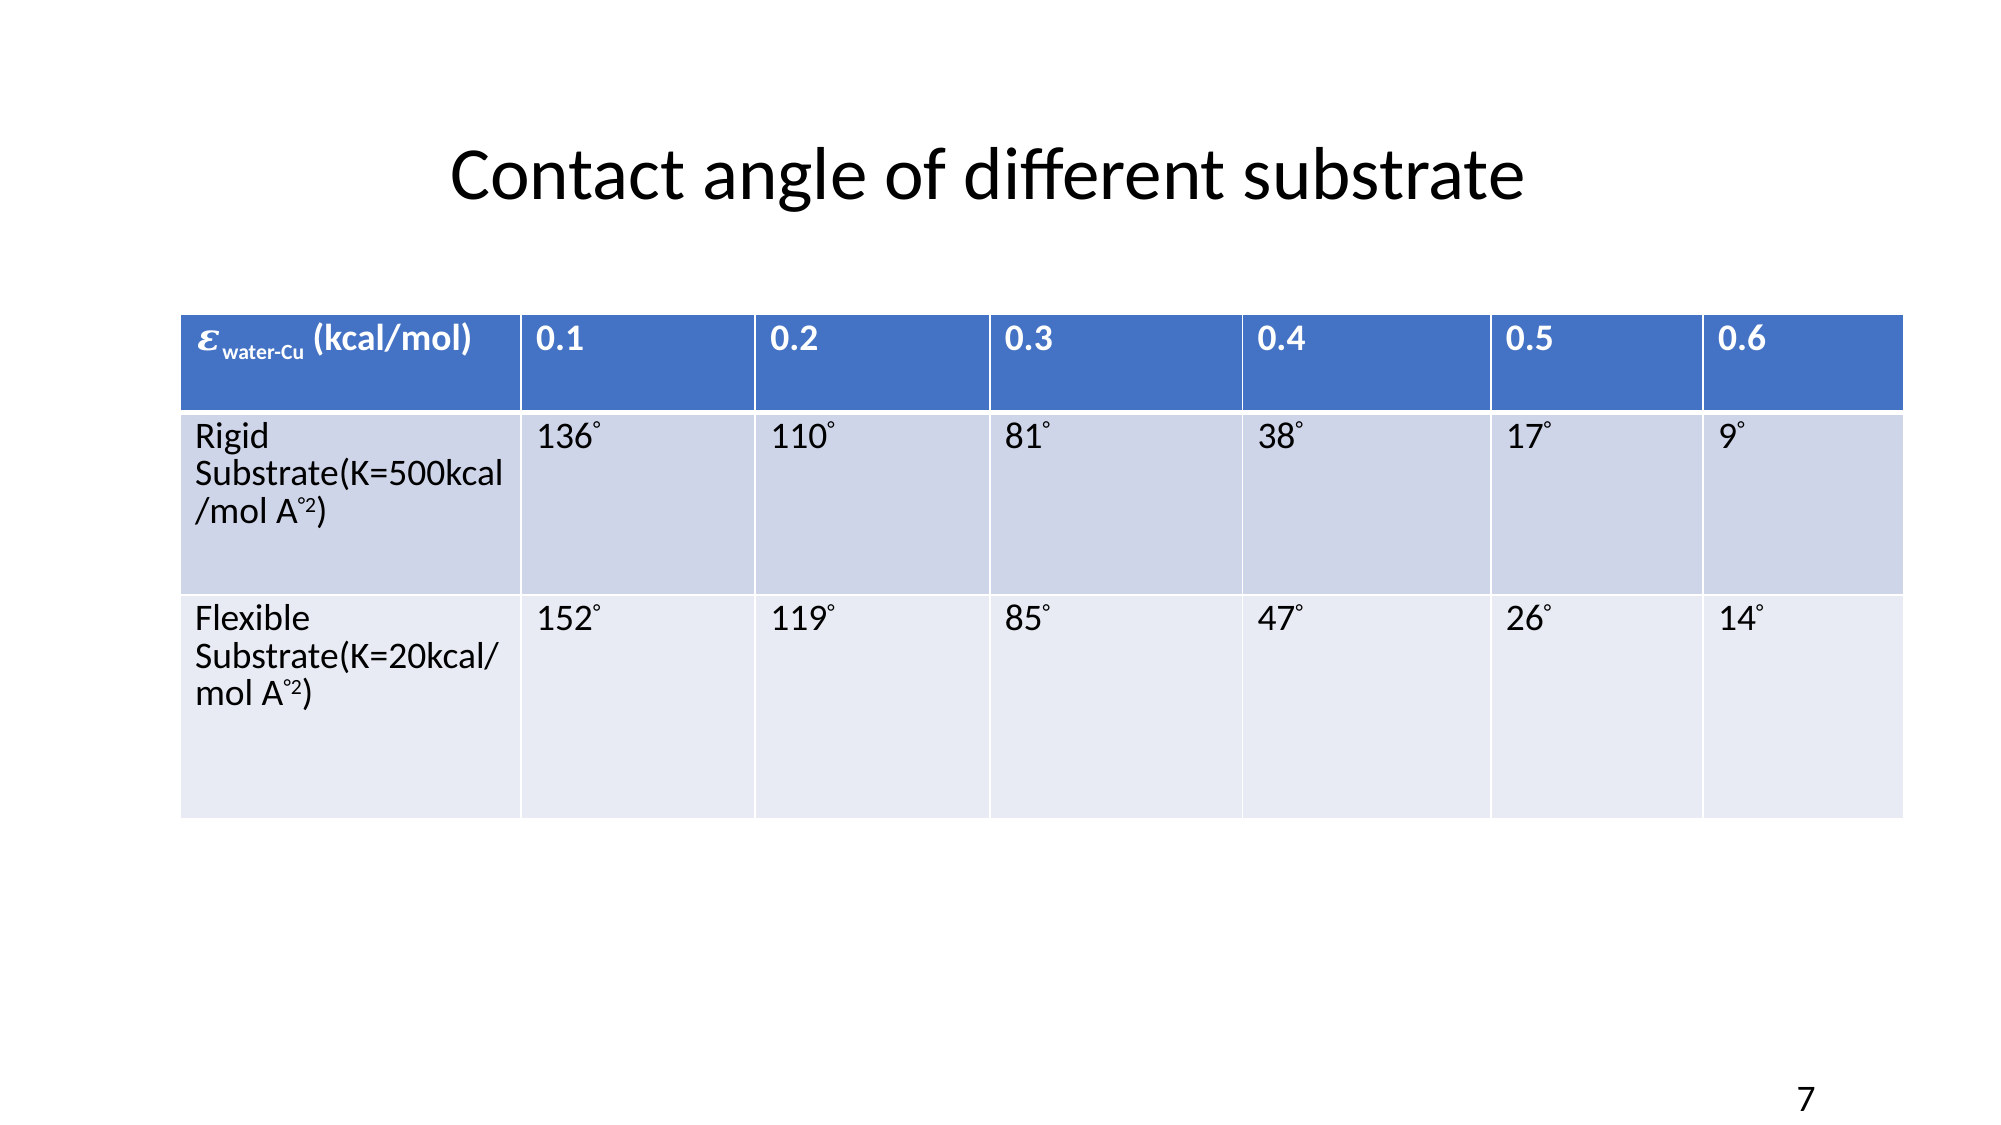

Contact angle of different substrate
| 𝜺water-Cu (kcal/mol) | 0.1 | 0.2 | 0.3 | 0.4 | 0.5 | 0.6 |
| --- | --- | --- | --- | --- | --- | --- |
| Rigid Substrate(K=500kcal/mol A°2) | 136° | 110° | 81° | 38° | 17° | 9° |
| Flexible Substrate(K=20kcal/mol A°2) | 152° | 119° | 85° | 47° | 26° | 14° |

7